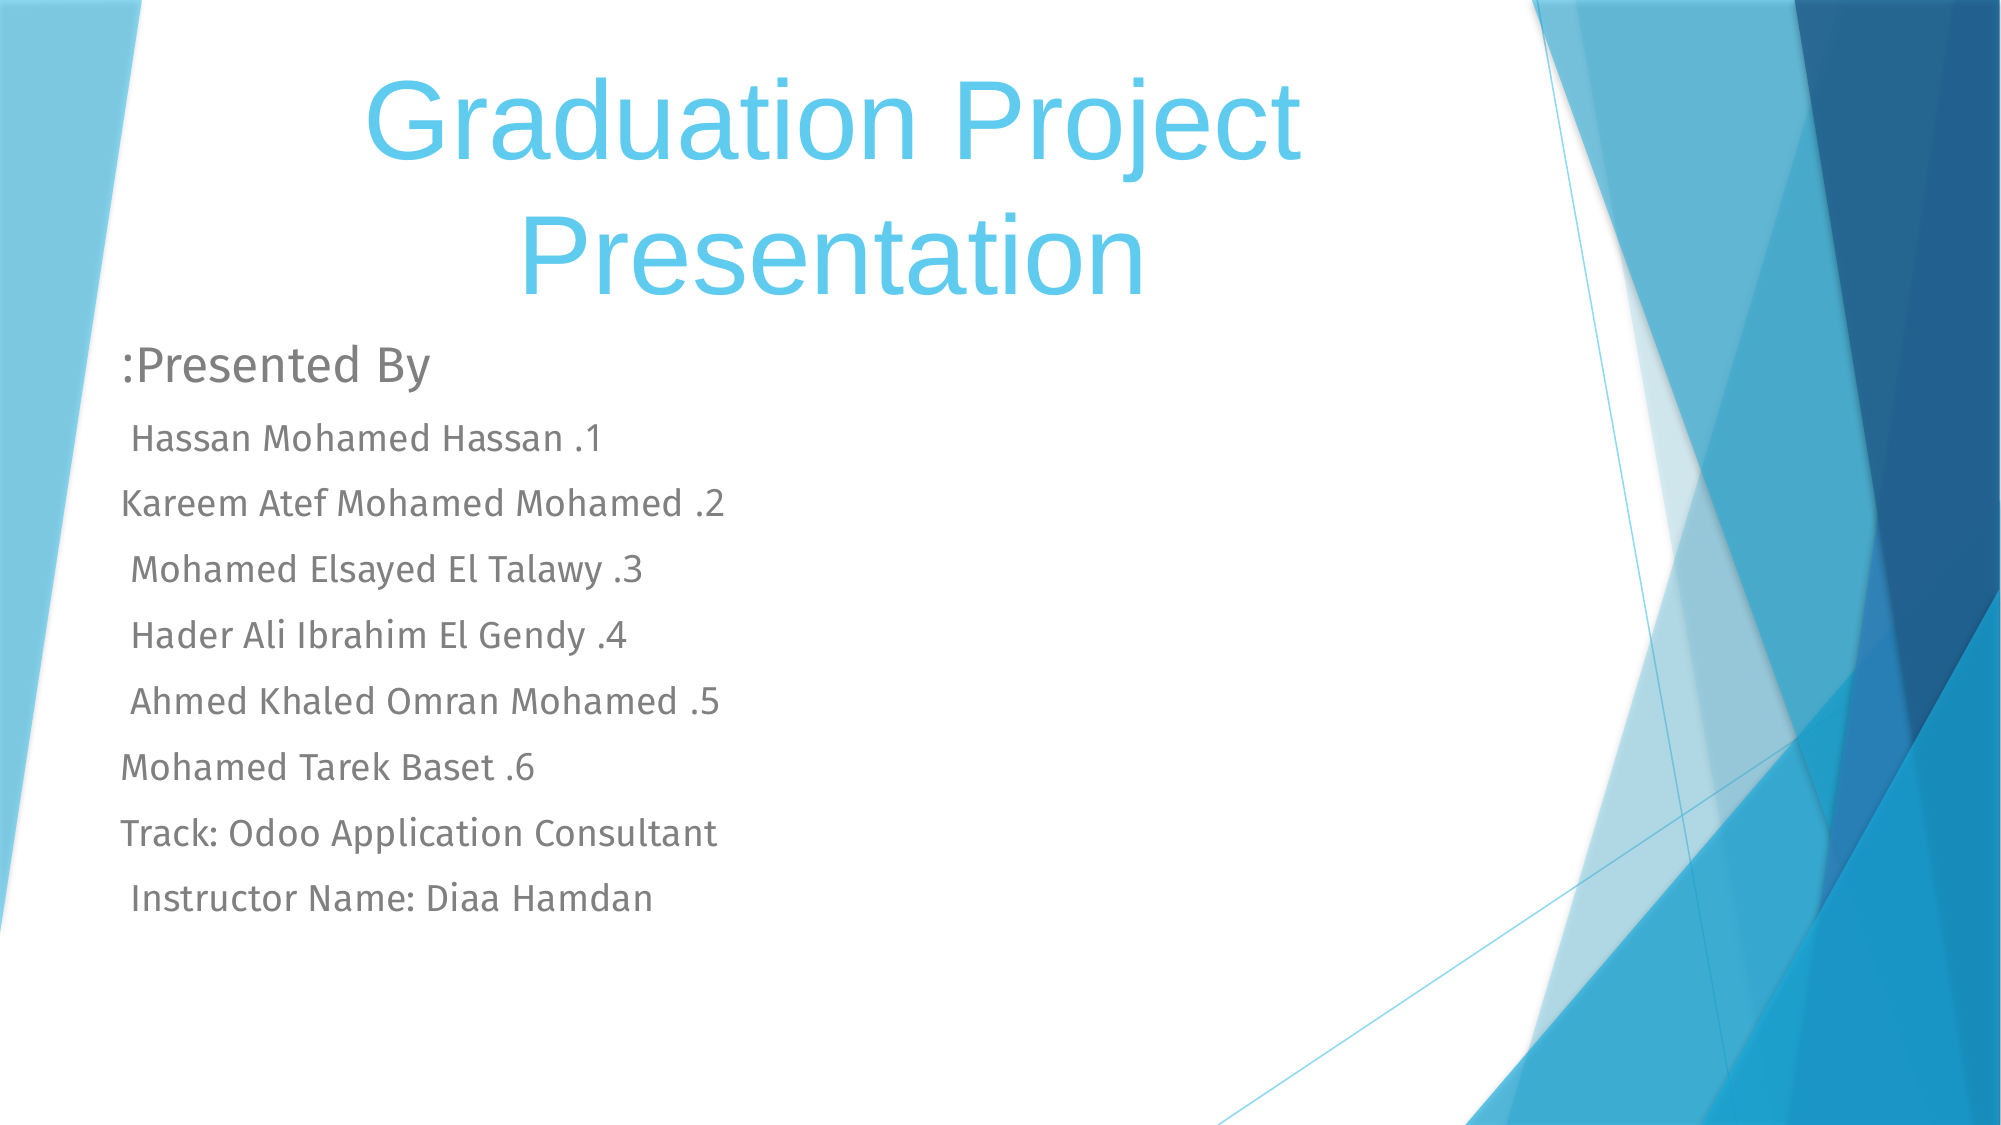

# Graduation Project Presentation
Presented By:
1. Hassan Mohamed Hassan
2. Kareem Atef Mohamed Mohamed
3. Mohamed Elsayed El Talawy
4. Hader Ali Ibrahim El Gendy
5. Ahmed Khaled Omran Mohamed
6. Mohamed Tarek Baset
Track: Odoo Application Consultant
Instructor Name: Diaa Hamdan